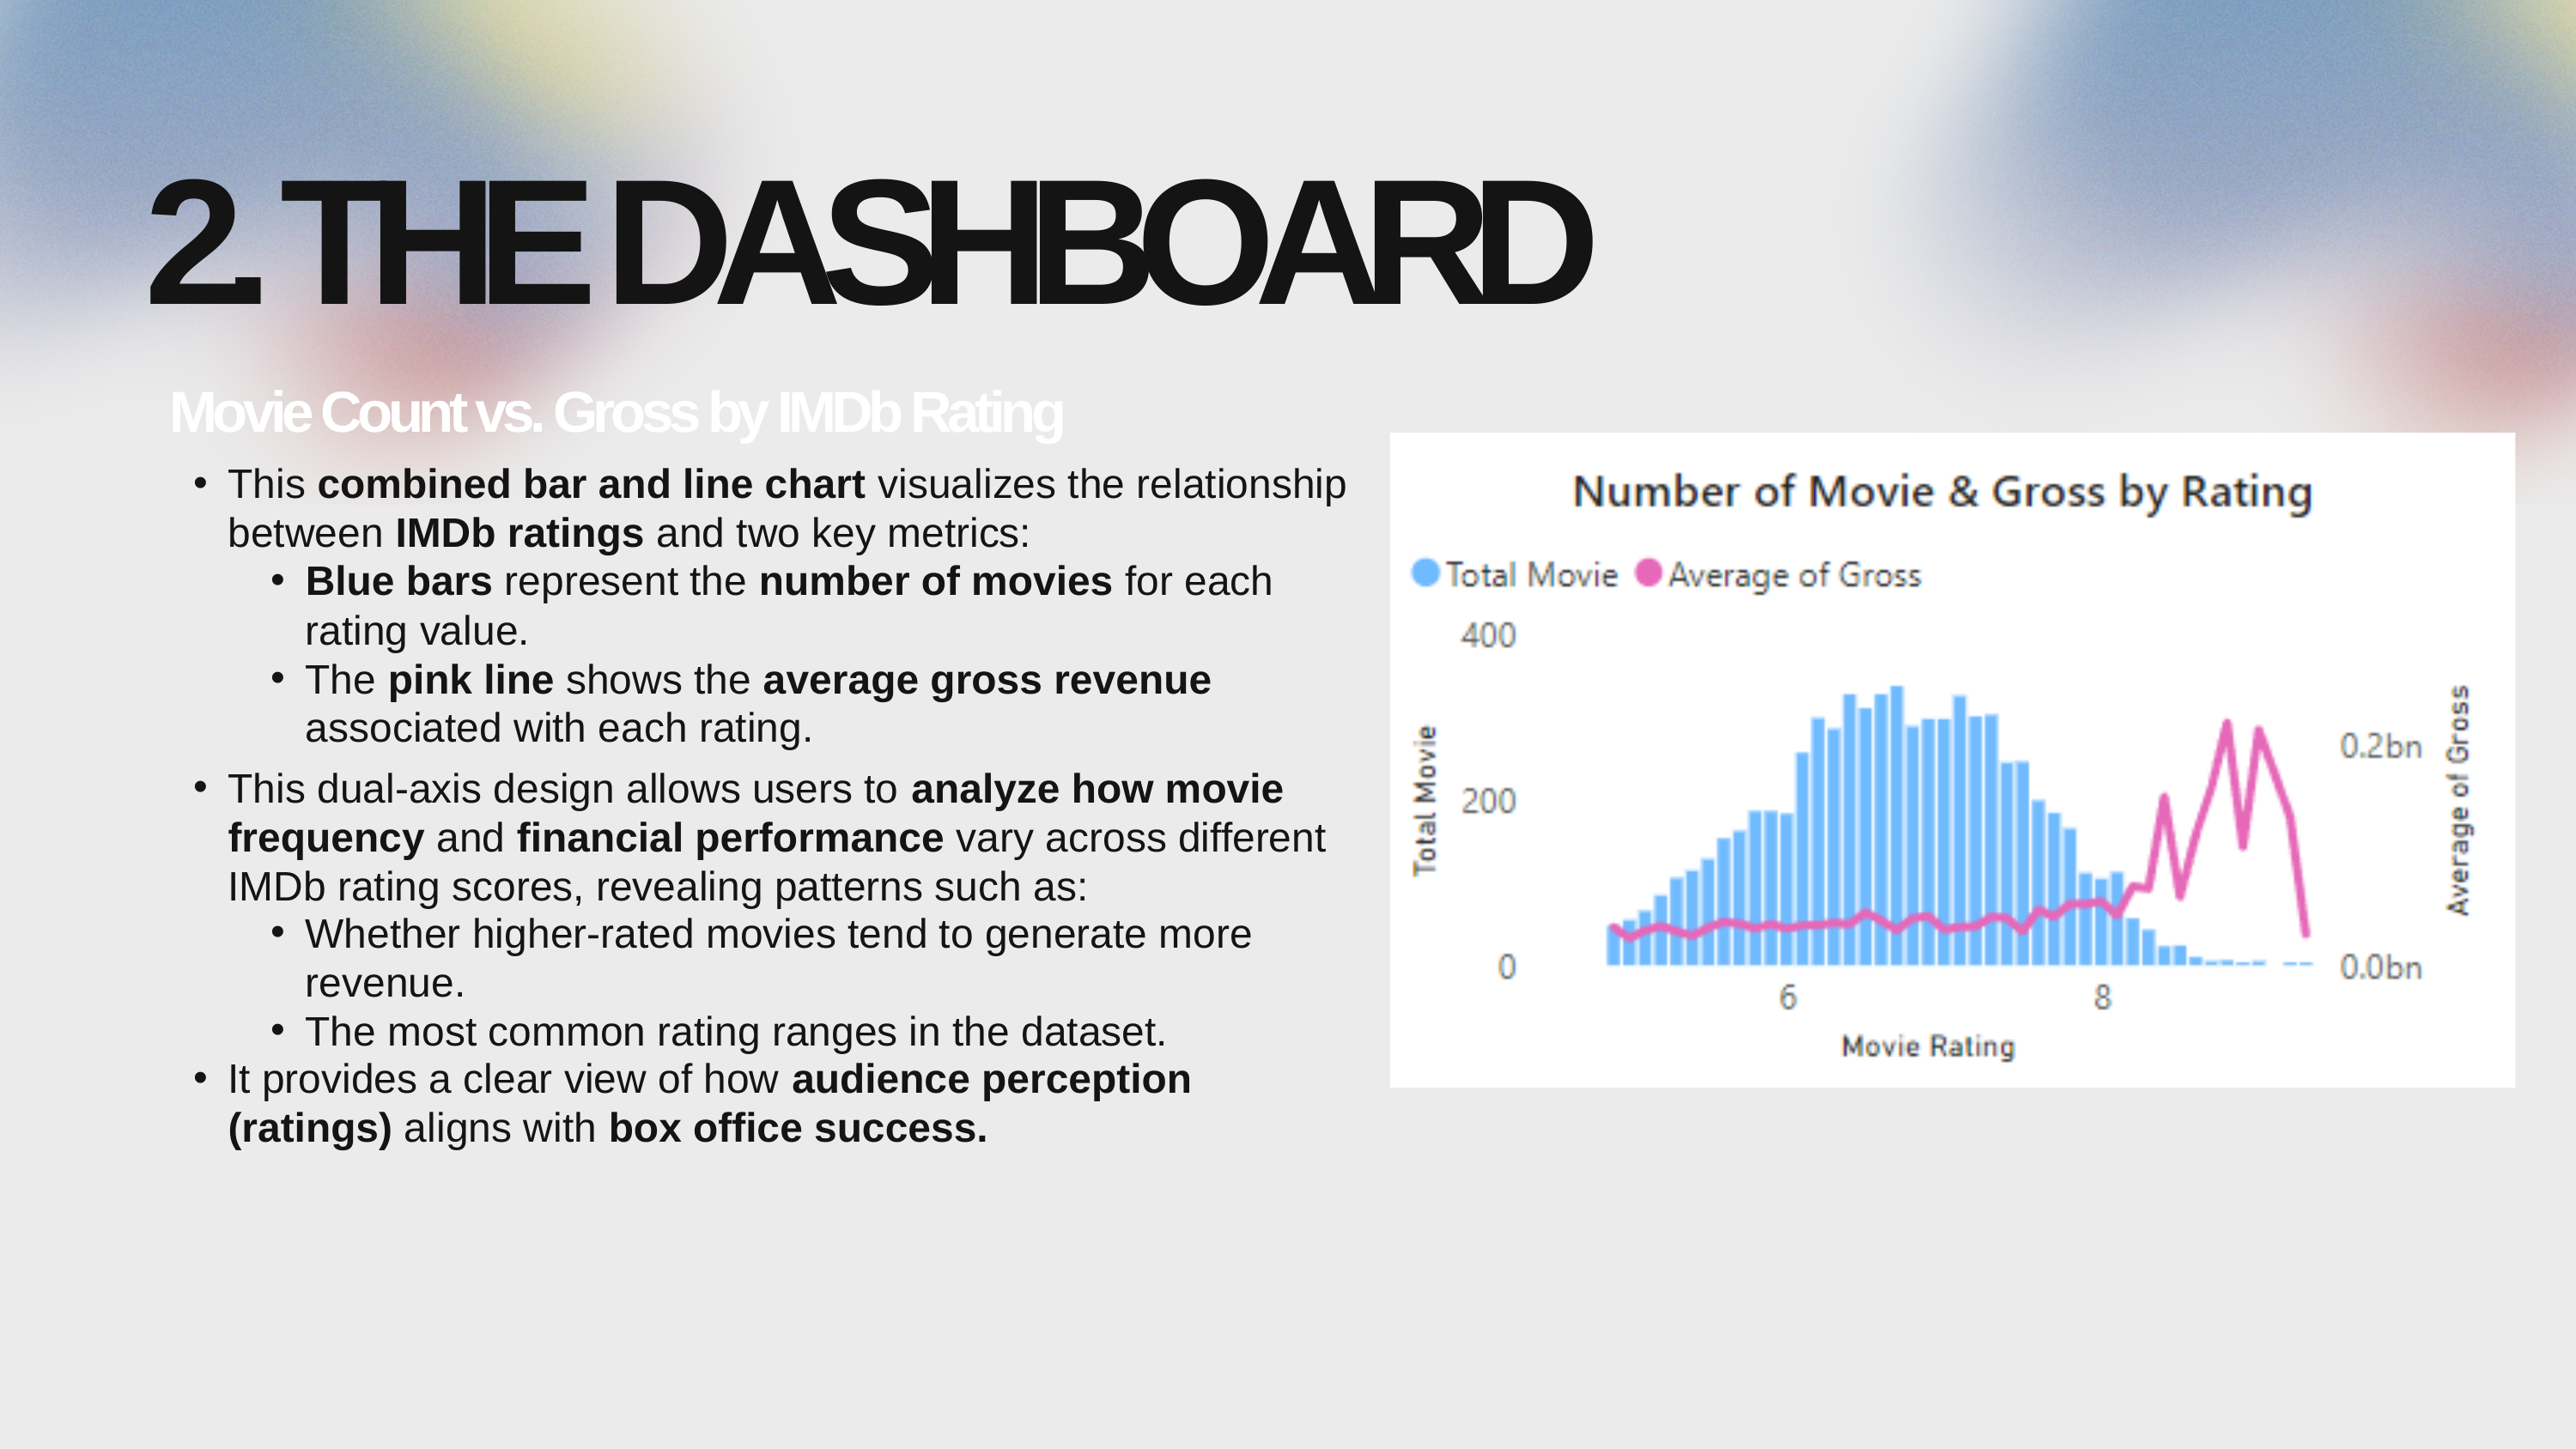

2. THE DASHBOARD
Movie Count vs. Gross by IMDb Rating

This combined bar and line chart visualizes the relationship between IMDb ratings and two key metrics:
Blue bars represent the number of movies for each rating value.
The pink line shows the average gross revenue associated with each rating.
This dual-axis design allows users to analyze how movie frequency and financial performance vary across different IMDb rating scores, revealing patterns such as:
Whether higher-rated movies tend to generate more revenue.
The most common rating ranges in the dataset.
It provides a clear view of how audience perception (ratings) aligns with box office success.